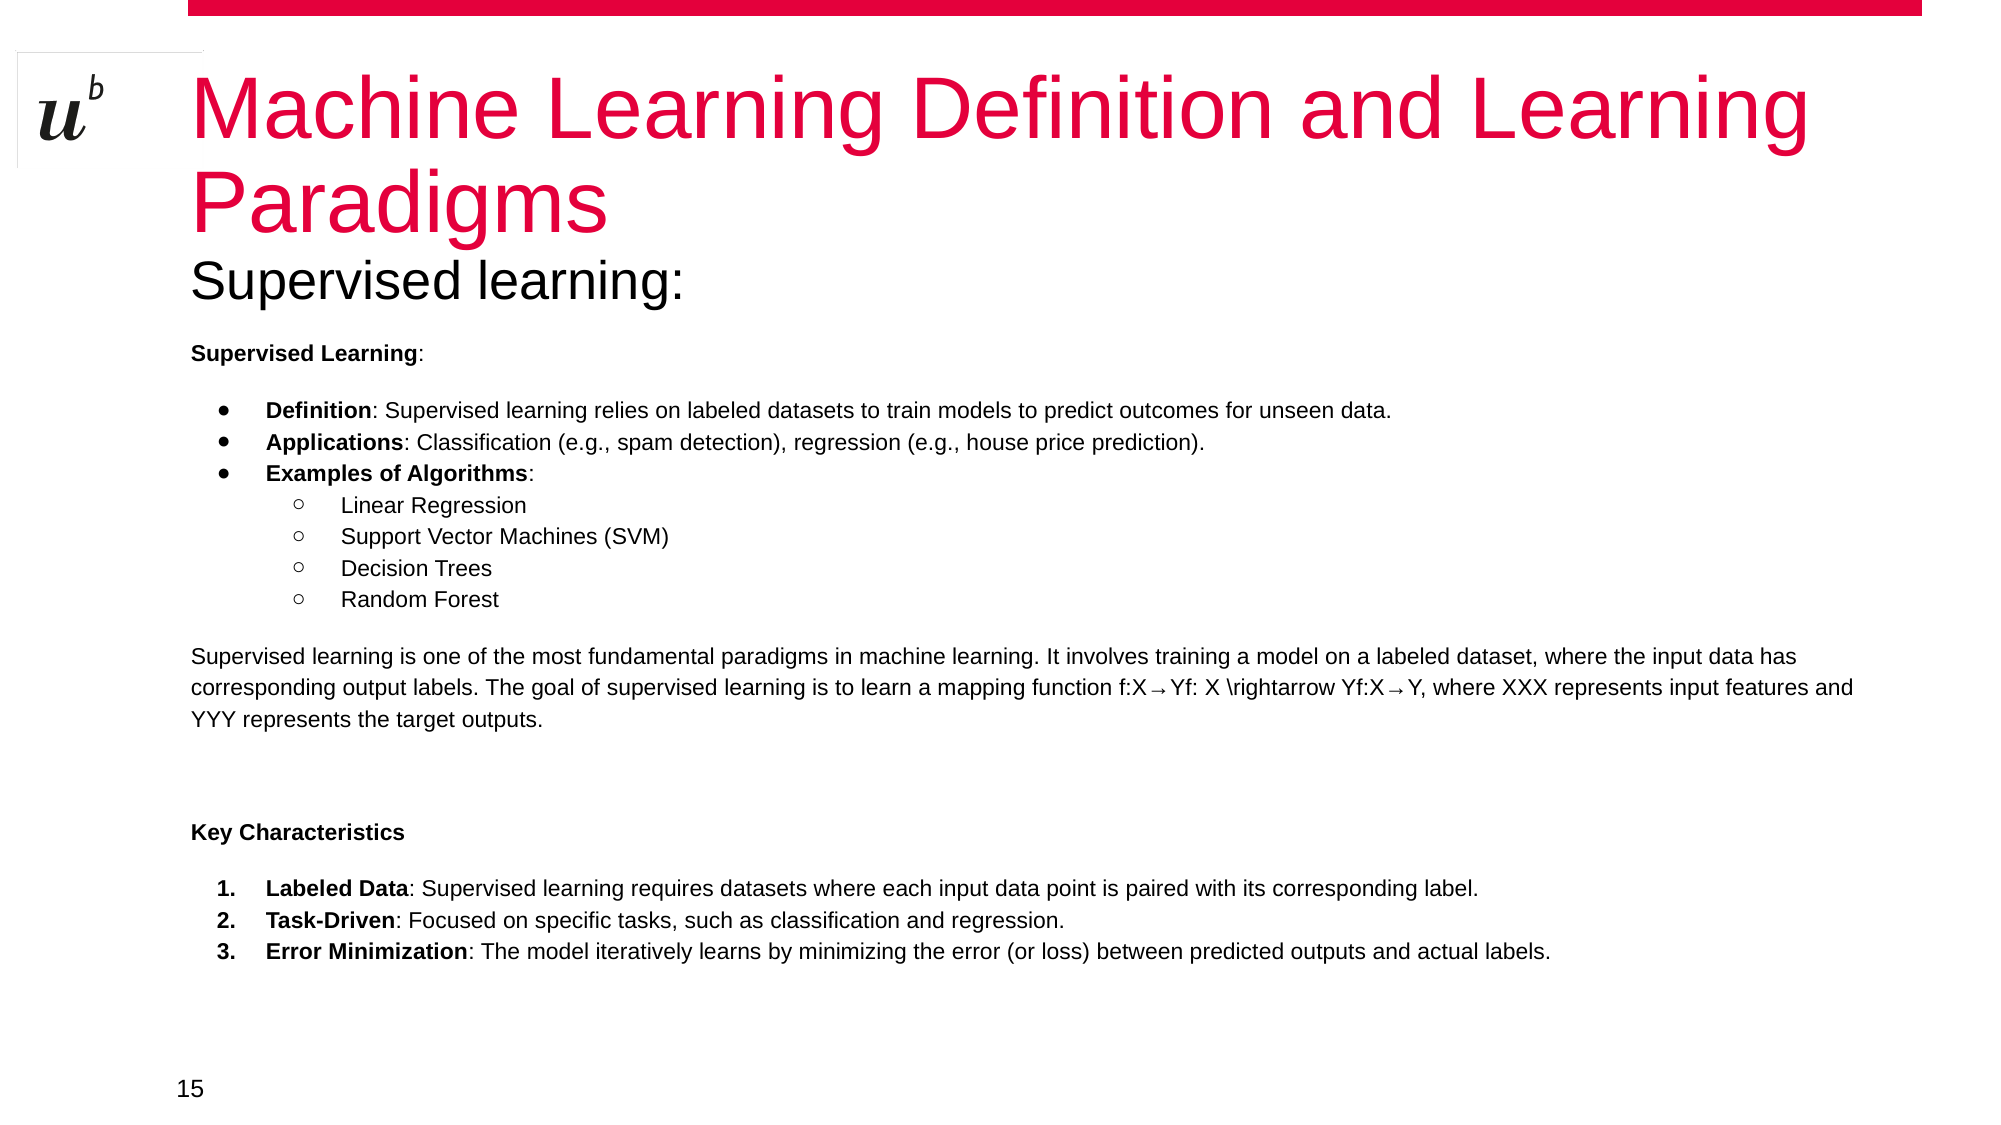

# Machine Learning Definition and Learning Paradigms
Supervised learning:
Supervised Learning:
Definition: Supervised learning relies on labeled datasets to train models to predict outcomes for unseen data.
Applications: Classification (e.g., spam detection), regression (e.g., house price prediction).
Examples of Algorithms:
Linear Regression
Support Vector Machines (SVM)
Decision Trees
Random Forest
Supervised learning is one of the most fundamental paradigms in machine learning. It involves training a model on a labeled dataset, where the input data has corresponding output labels. The goal of supervised learning is to learn a mapping function f:X→Yf: X \rightarrow Yf:X→Y, where XXX represents input features and YYY represents the target outputs.

Key Characteristics
Labeled Data: Supervised learning requires datasets where each input data point is paired with its corresponding label.
Task-Driven: Focused on specific tasks, such as classification and regression.
Error Minimization: The model iteratively learns by minimizing the error (or loss) between predicted outputs and actual labels.

15